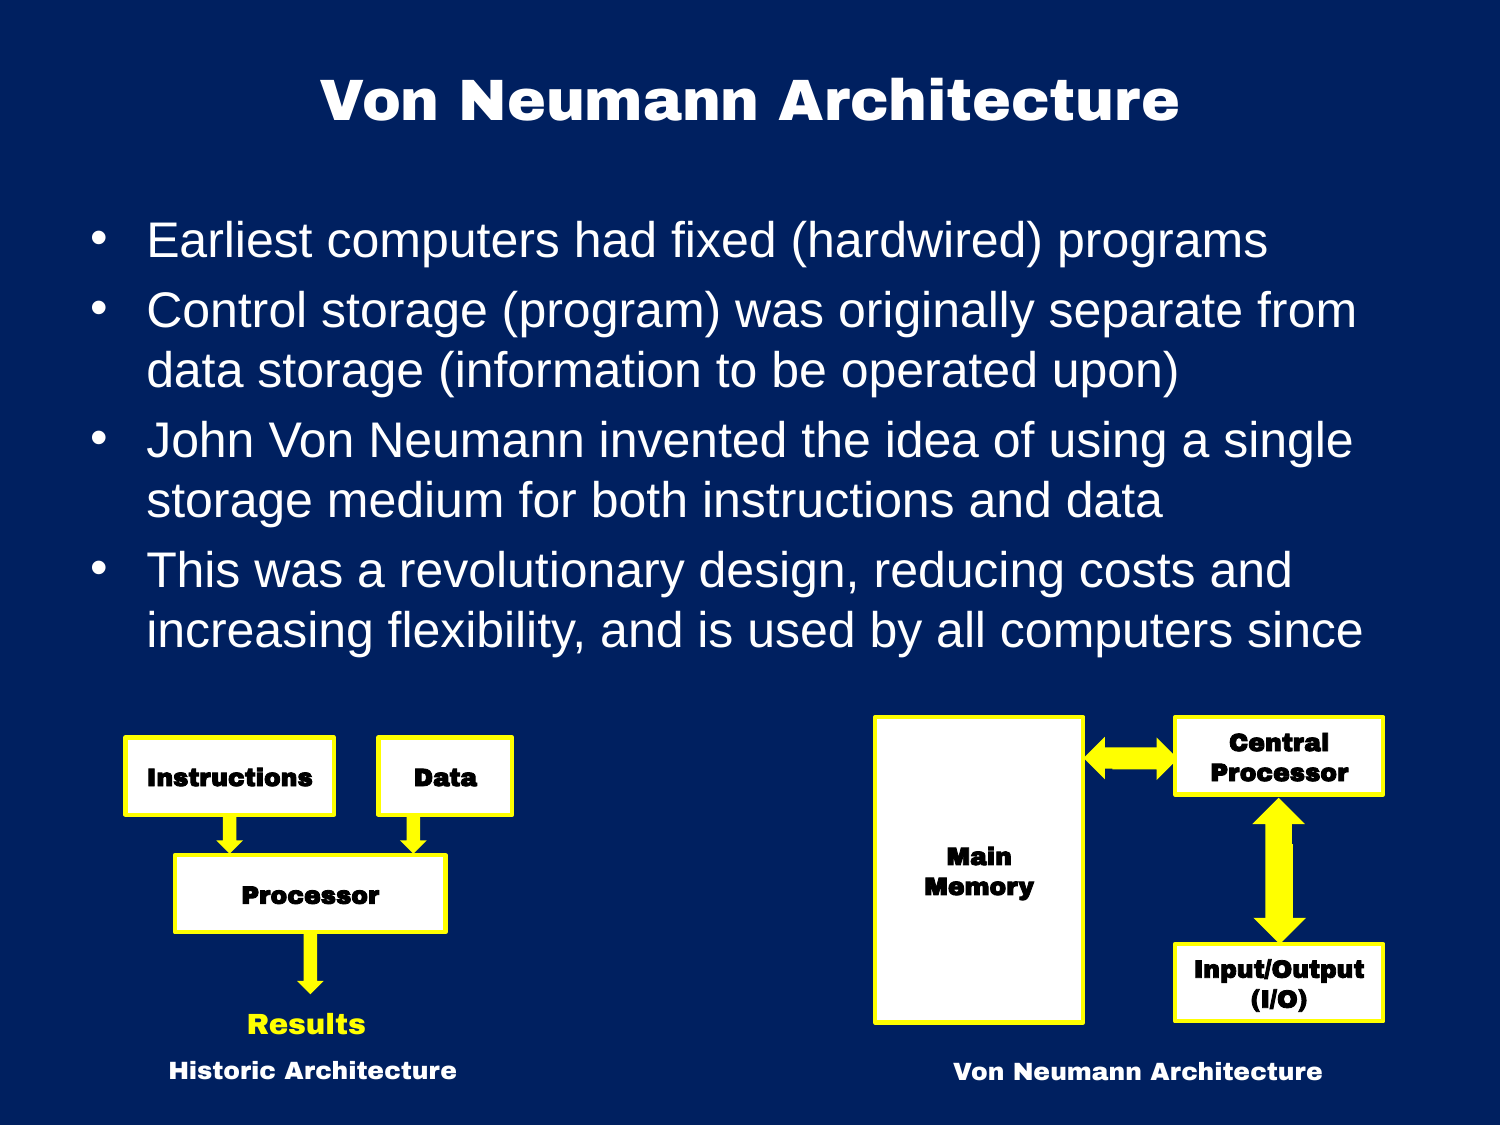

# Von Neumann Architecture
Earliest computers had fixed (hardwired) programs
Control storage (program) was originally separate from data storage (information to be operated upon)
John Von Neumann invented the idea of using a single storage medium for both instructions and data
This was a revolutionary design, reducing costs and increasing flexibility, and is used by all computers since

Main Memory
Central
Processor

Instructions
Data

Processor

Input/Output
(I/O)
Results
Historic Architecture
Von Neumann Architecture